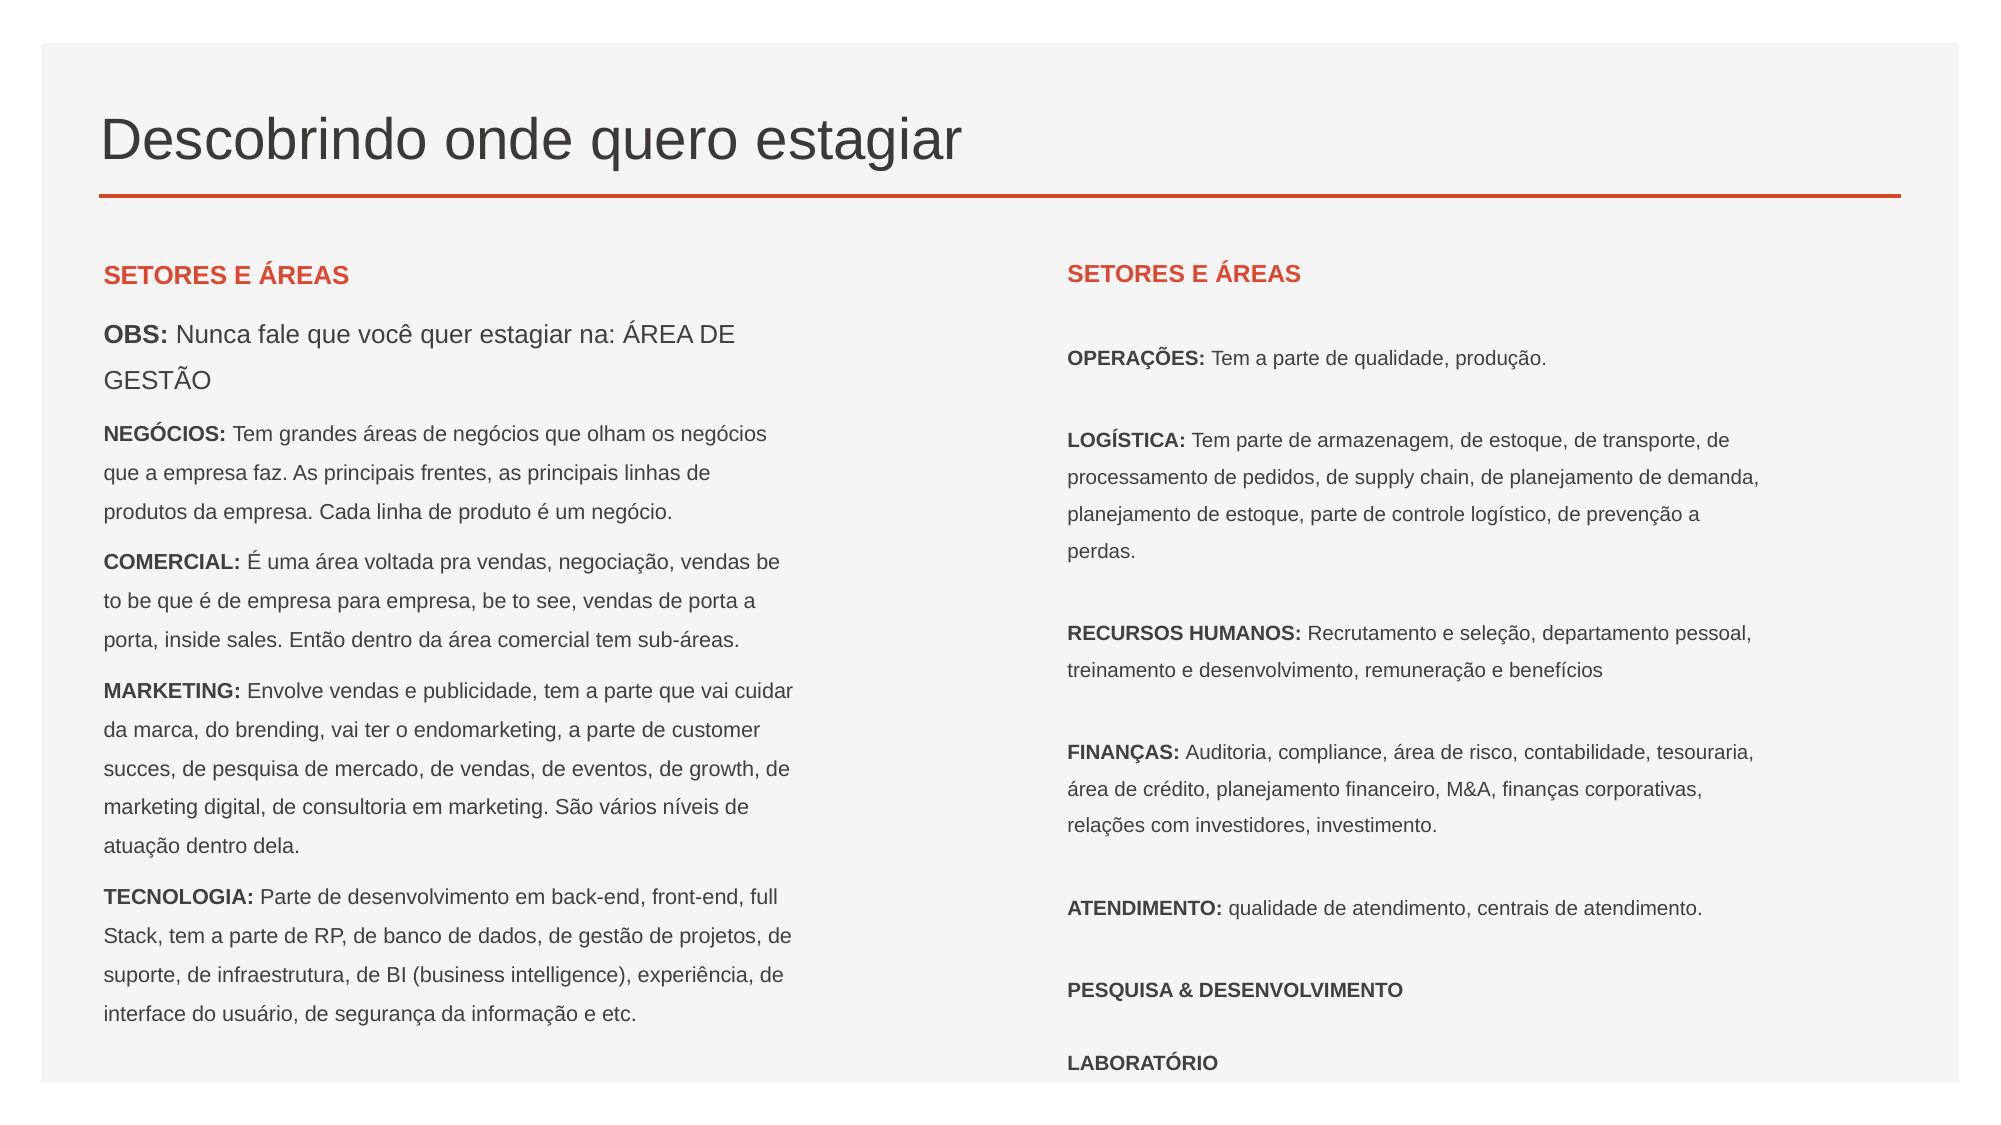

# Descobrindo onde quero estagiar
SETORES E ÁREAS
OBS: Nunca fale que você quer estagiar na: ÁREA DE GESTÃO
NEGÓCIOS: Tem grandes áreas de negócios que olham os negócios que a empresa faz. As principais frentes, as principais linhas de produtos da empresa. Cada linha de produto é um negócio.
COMERCIAL: É uma área voltada pra vendas, negociação, vendas be to be que é de empresa para empresa, be to see, vendas de porta a porta, inside sales. Então dentro da área comercial tem sub-áreas.
MARKETING: Envolve vendas e publicidade, tem a parte que vai cuidar da marca, do brending, vai ter o endomarketing, a parte de customer succes, de pesquisa de mercado, de vendas, de eventos, de growth, de marketing digital, de consultoria em marketing. São vários níveis de atuação dentro dela.
TECNOLOGIA: Parte de desenvolvimento em back-end, front-end, full Stack, tem a parte de RP, de banco de dados, de gestão de projetos, de suporte, de infraestrutura, de BI (business intelligence), experiência, de interface do usuário, de segurança da informação e etc.

SETORES E ÁREAS
OPERAÇÕES: Tem a parte de qualidade, produção.
LOGÍSTICA: Tem parte de armazenagem, de estoque, de transporte, de processamento de pedidos, de supply chain, de planejamento de demanda, planejamento de estoque, parte de controle logístico, de prevenção a perdas.
RECURSOS HUMANOS: Recrutamento e seleção, departamento pessoal, treinamento e desenvolvimento, remuneração e benefícios
FINANÇAS: Auditoria, compliance, área de risco, contabilidade, tesouraria, área de crédito, planejamento financeiro, M&A, finanças corporativas, relações com investidores, investimento.
ATENDIMENTO: qualidade de atendimento, centrais de atendimento.
PESQUISA & DESENVOLVIMENTO
LABORATÓRIO